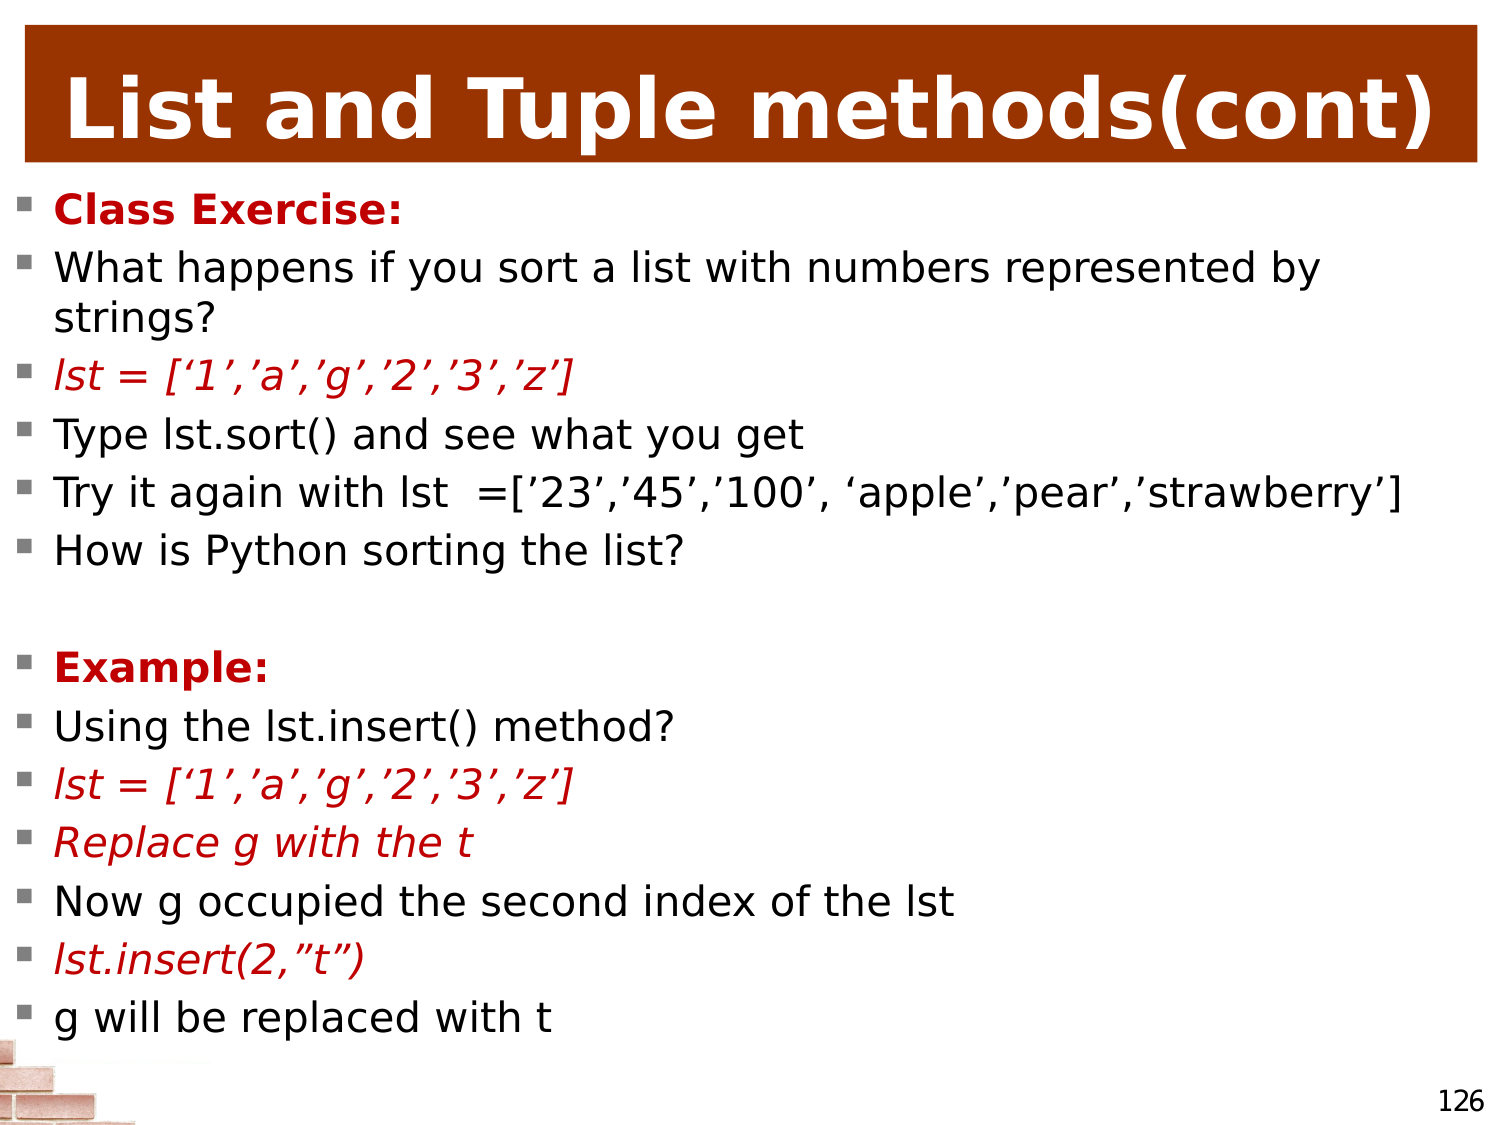

# List and Tuple methods(cont)
Class Exercise:
What happens if you sort a list with numbers represented by strings?
lst = [‘1’,’a’,’g’,’2’,’3’,’z’]
Type lst.sort() and see what you get
Try it again with lst  =[’23’,’45’,’100’, ‘apple’,’pear’,’strawberry’]
How is Python sorting the list?

Example:
Using the lst.insert() method?
lst = [‘1’,’a’,’g’,’2’,’3’,’z’]
Replace g with the t
Now g occupied the second index of the lst
lst.insert(2,”t”)
g will be replaced with t

126